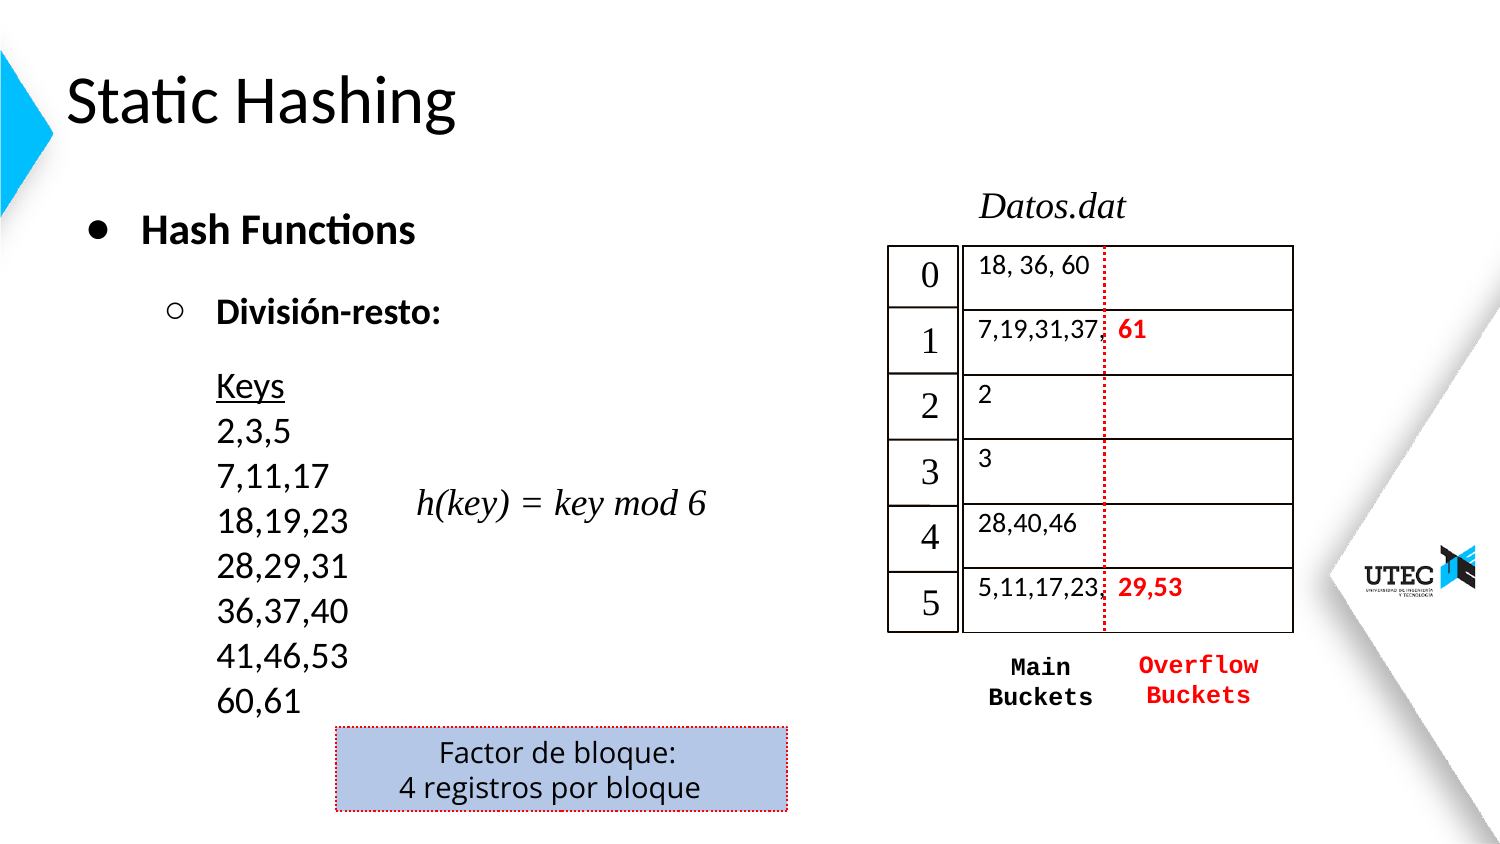

# Static Hashing
Datos.dat
Hash Functions
División-resto:

0

1

2
3

4

5

| 18, 36, 60 |
| --- |
| 7,19,31,37, 61 |
| 2 |
| 3 |
| 28,40,46 |
| 5,11,17,23, 29,53 |
Keys
2,3,5
7,11,17
18,19,23
28,29,31
36,37,40
41,46,53
60,61
h(key) = key mod 6
Overflow
Buckets
Main Buckets
Factor de bloque:
4 registros por bloque